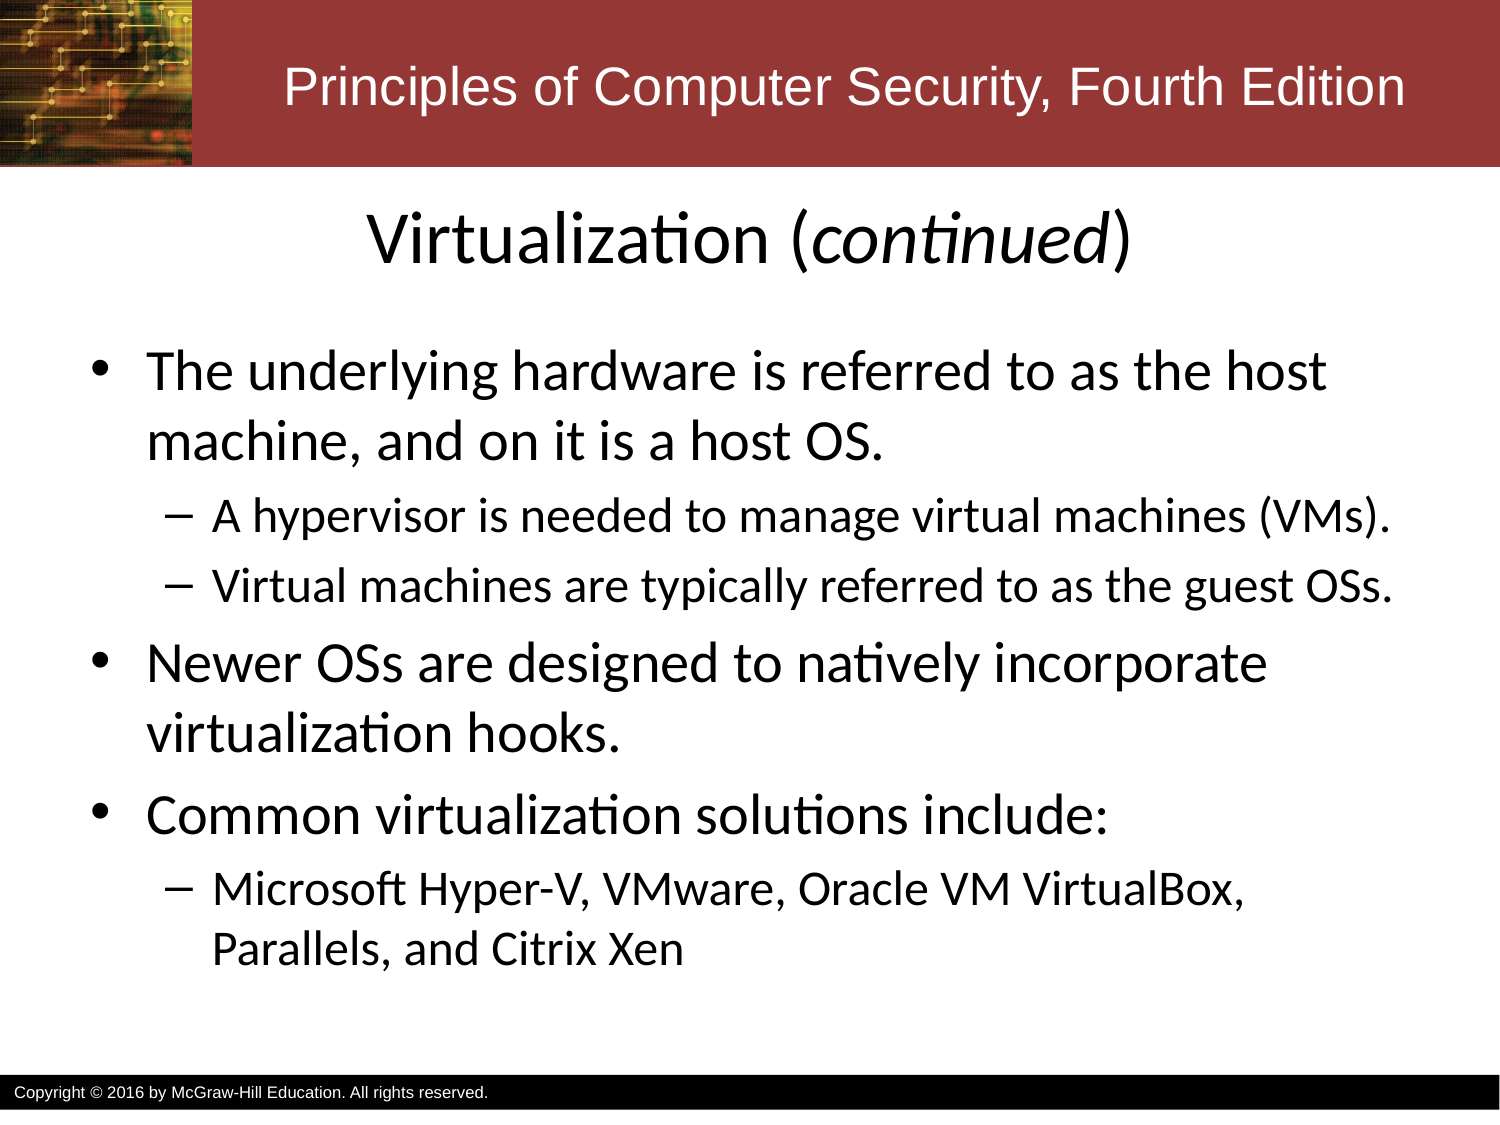

# Virtualization (continued)
The underlying hardware is referred to as the host machine, and on it is a host OS.
A hypervisor is needed to manage virtual machines (VMs).
Virtual machines are typically referred to as the guest OSs.
Newer OSs are designed to natively incorporate virtualization hooks.
Common virtualization solutions include:
Microsoft Hyper-V, VMware, Oracle VM VirtualBox, Parallels, and Citrix Xen